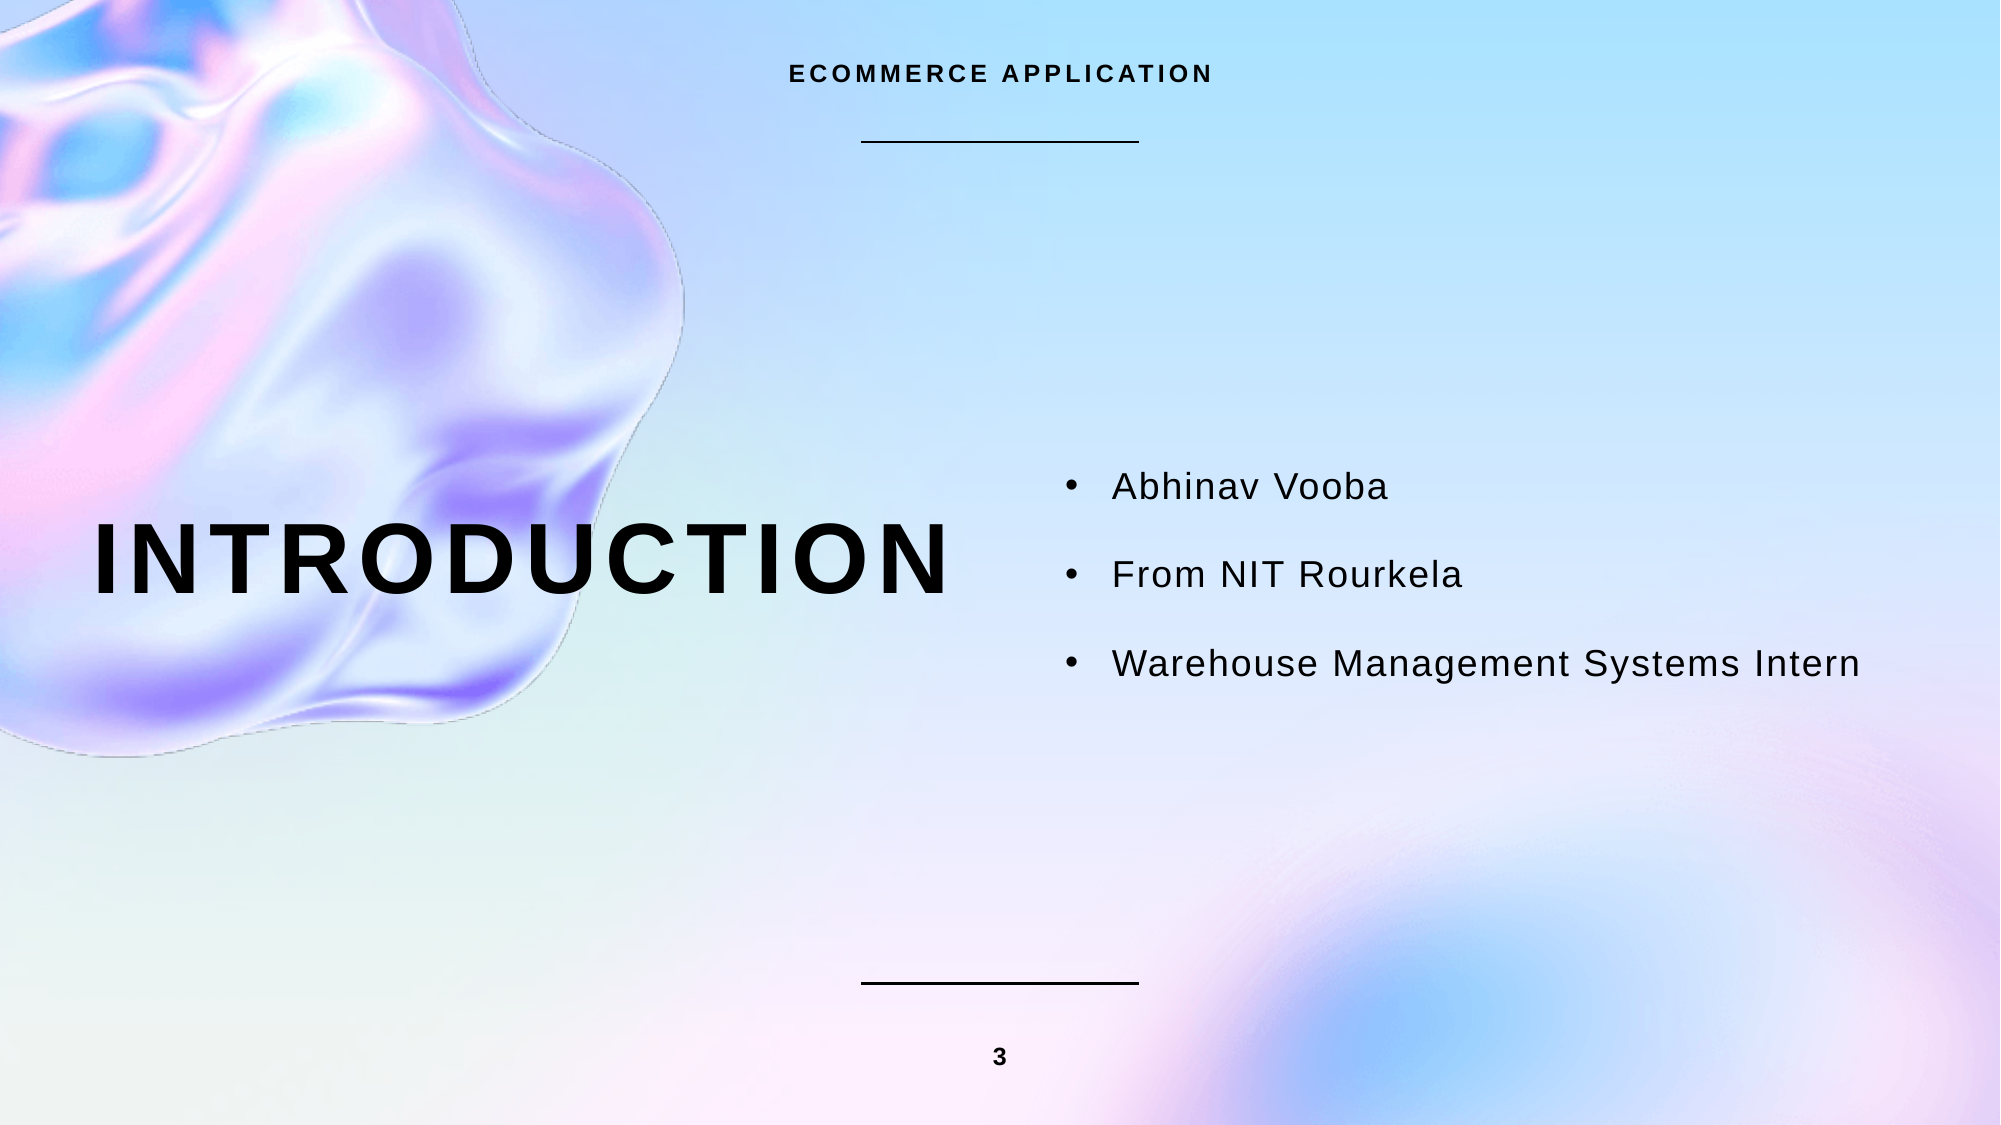

ECOMMERCE APPLICATION
Abhinav Vooba
From NIT Rourkela
Warehouse Management Systems Intern
# INTRODUCTION
3